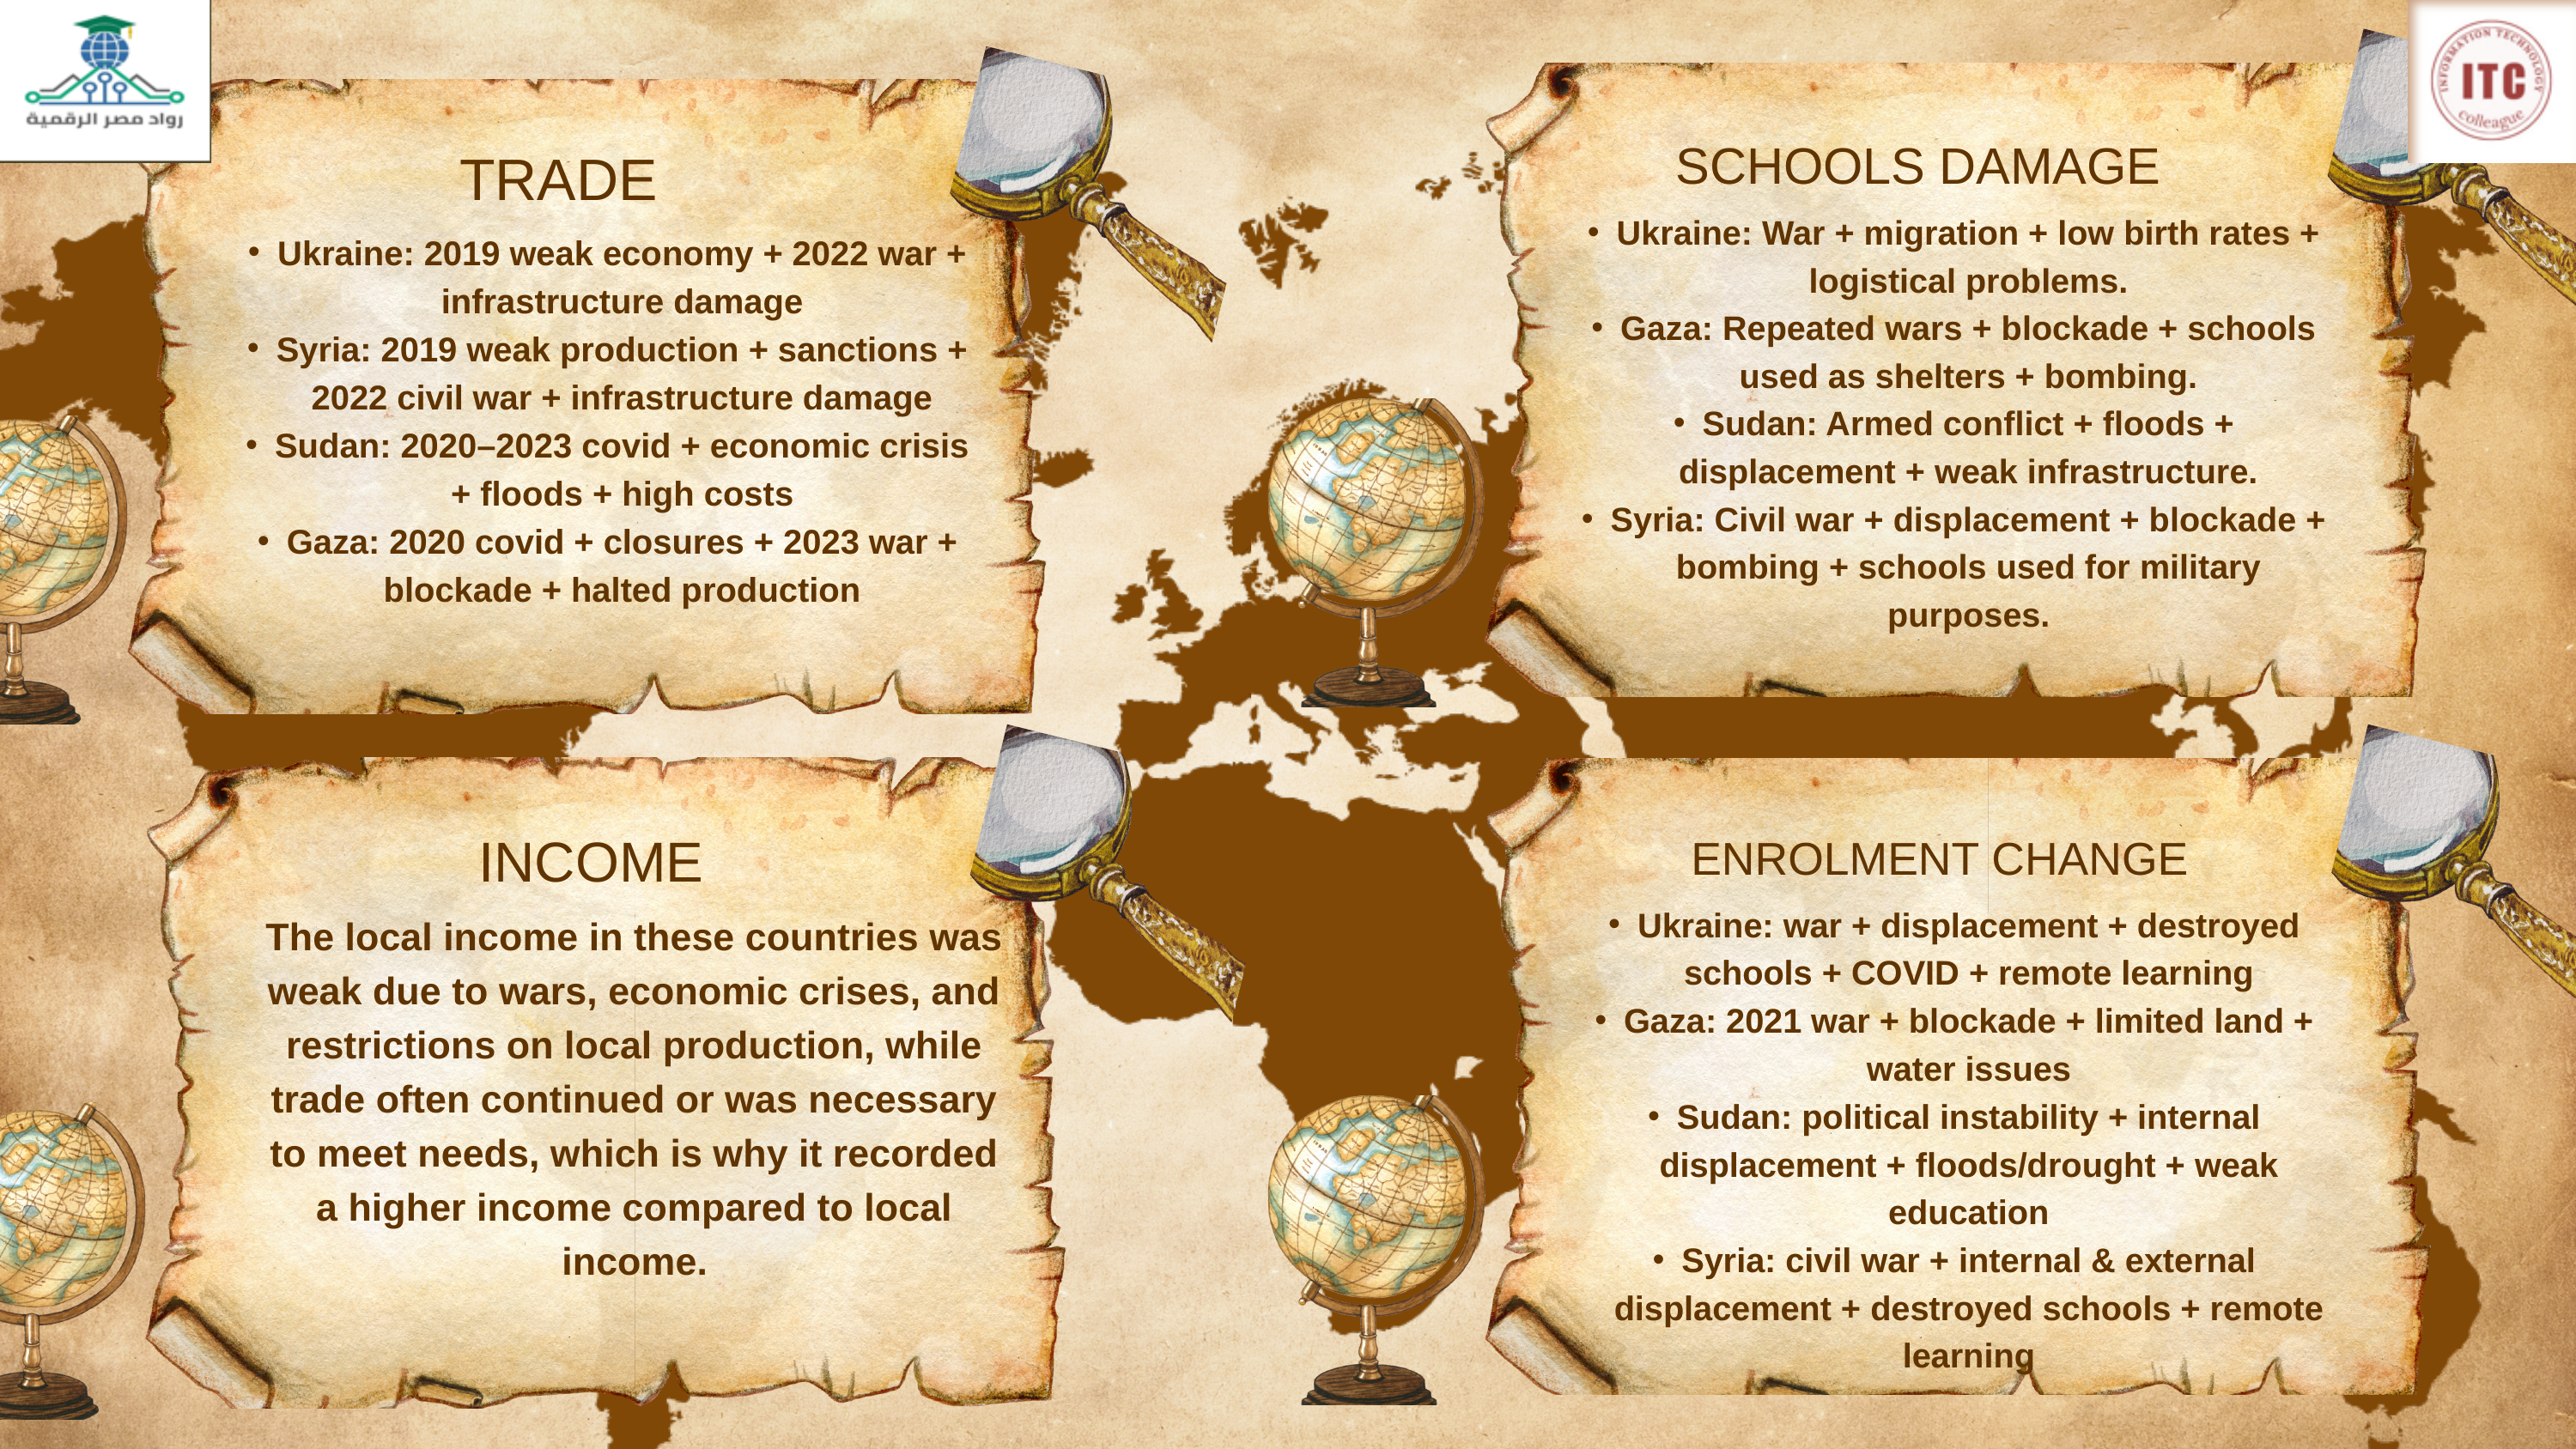

SCHOOLS DAMAGE
TRADE
Ukraine: War + migration + low birth rates + logistical problems.
Gaza: Repeated wars + blockade + schools used as shelters + bombing.
Sudan: Armed conflict + floods + displacement + weak infrastructure.
Syria: Civil war + displacement + blockade + bombing + schools used for military purposes.

Ukraine: 2019 weak economy + 2022 war + infrastructure damage
Syria: 2019 weak production + sanctions + 2022 civil war + infrastructure damage
Sudan: 2020–2023 covid + economic crisis + floods + high costs
Gaza: 2020 covid + closures + 2023 war + blockade + halted production

INCOME
ENROLMENT CHANGE
Ukraine: war + displacement + destroyed schools + COVID + remote learning
Gaza: 2021 war + blockade + limited land + water issues
Sudan: political instability + internal displacement + floods/drought + weak education
Syria: civil war + internal & external displacement + destroyed schools + remote learning

The local income in these countries was weak due to wars, economic crises, and restrictions on local production, while trade often continued or was necessary to meet needs, which is why it recorded a higher income compared to local income.